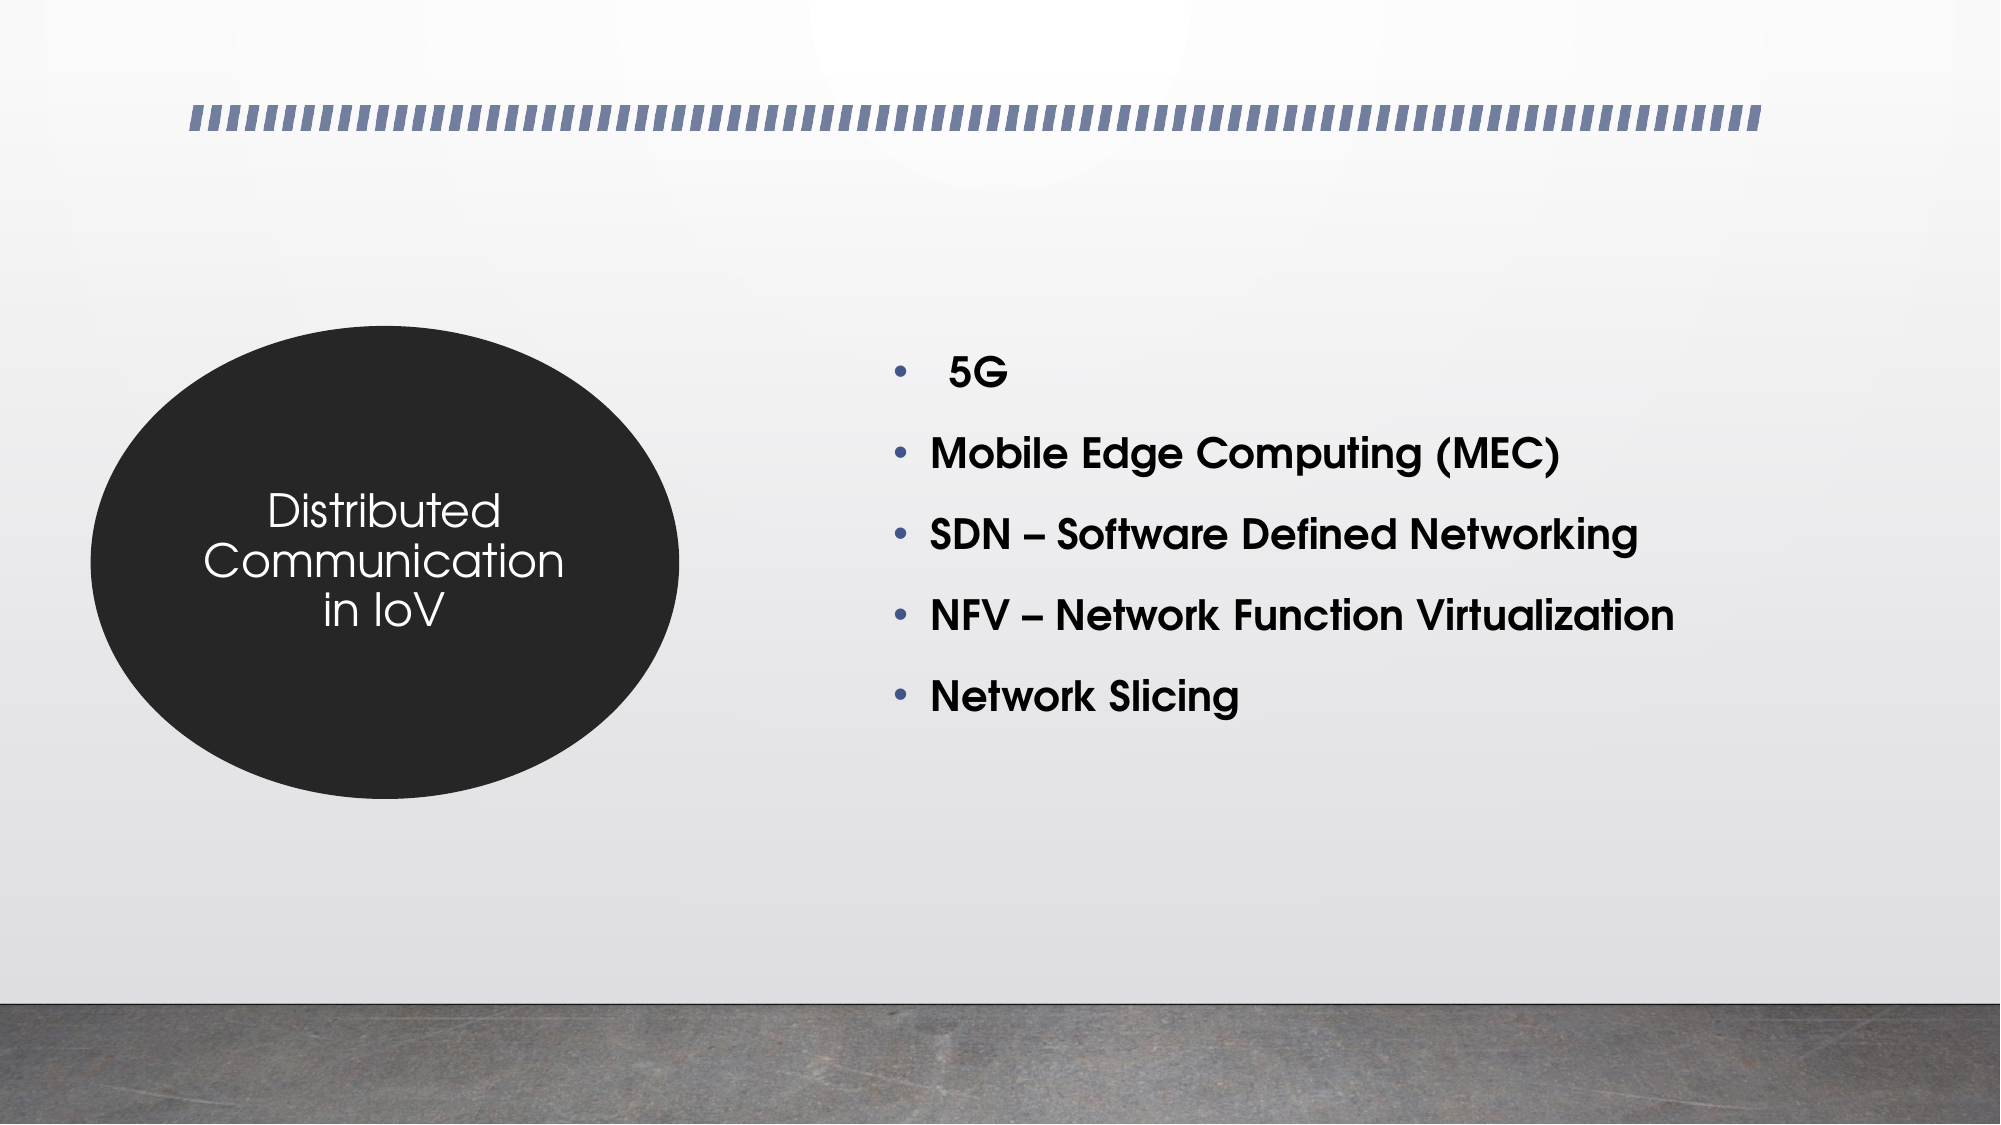

5G
Mobile Edge Computing (MEC)
SDN – Software Defined Networking
NFV – Network Function Virtualization
Network Slicing

Distributed Communication in IoV